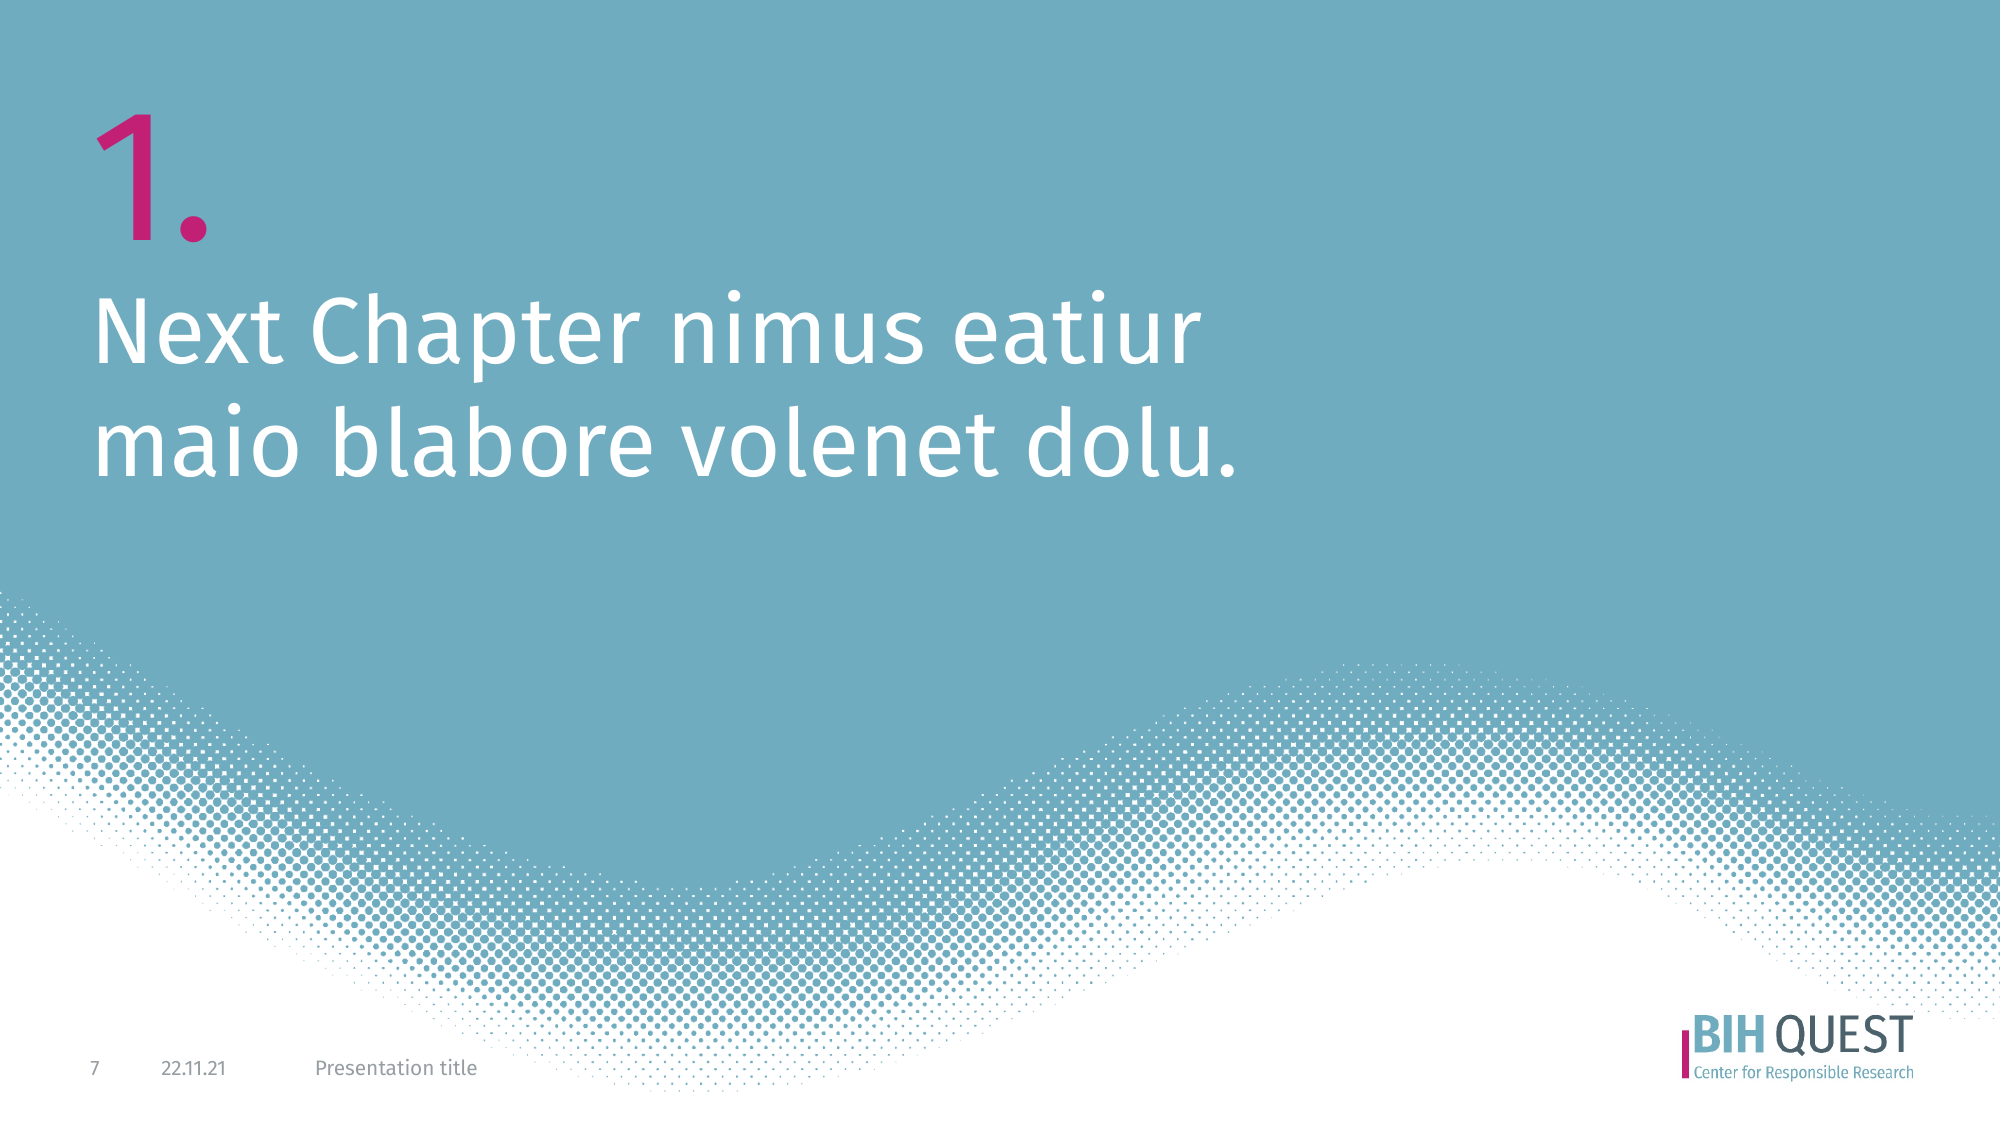

1.
# Next Chapter nimus eatiur maio blabore volenet dolu.
7
22.11.21
Presentation title